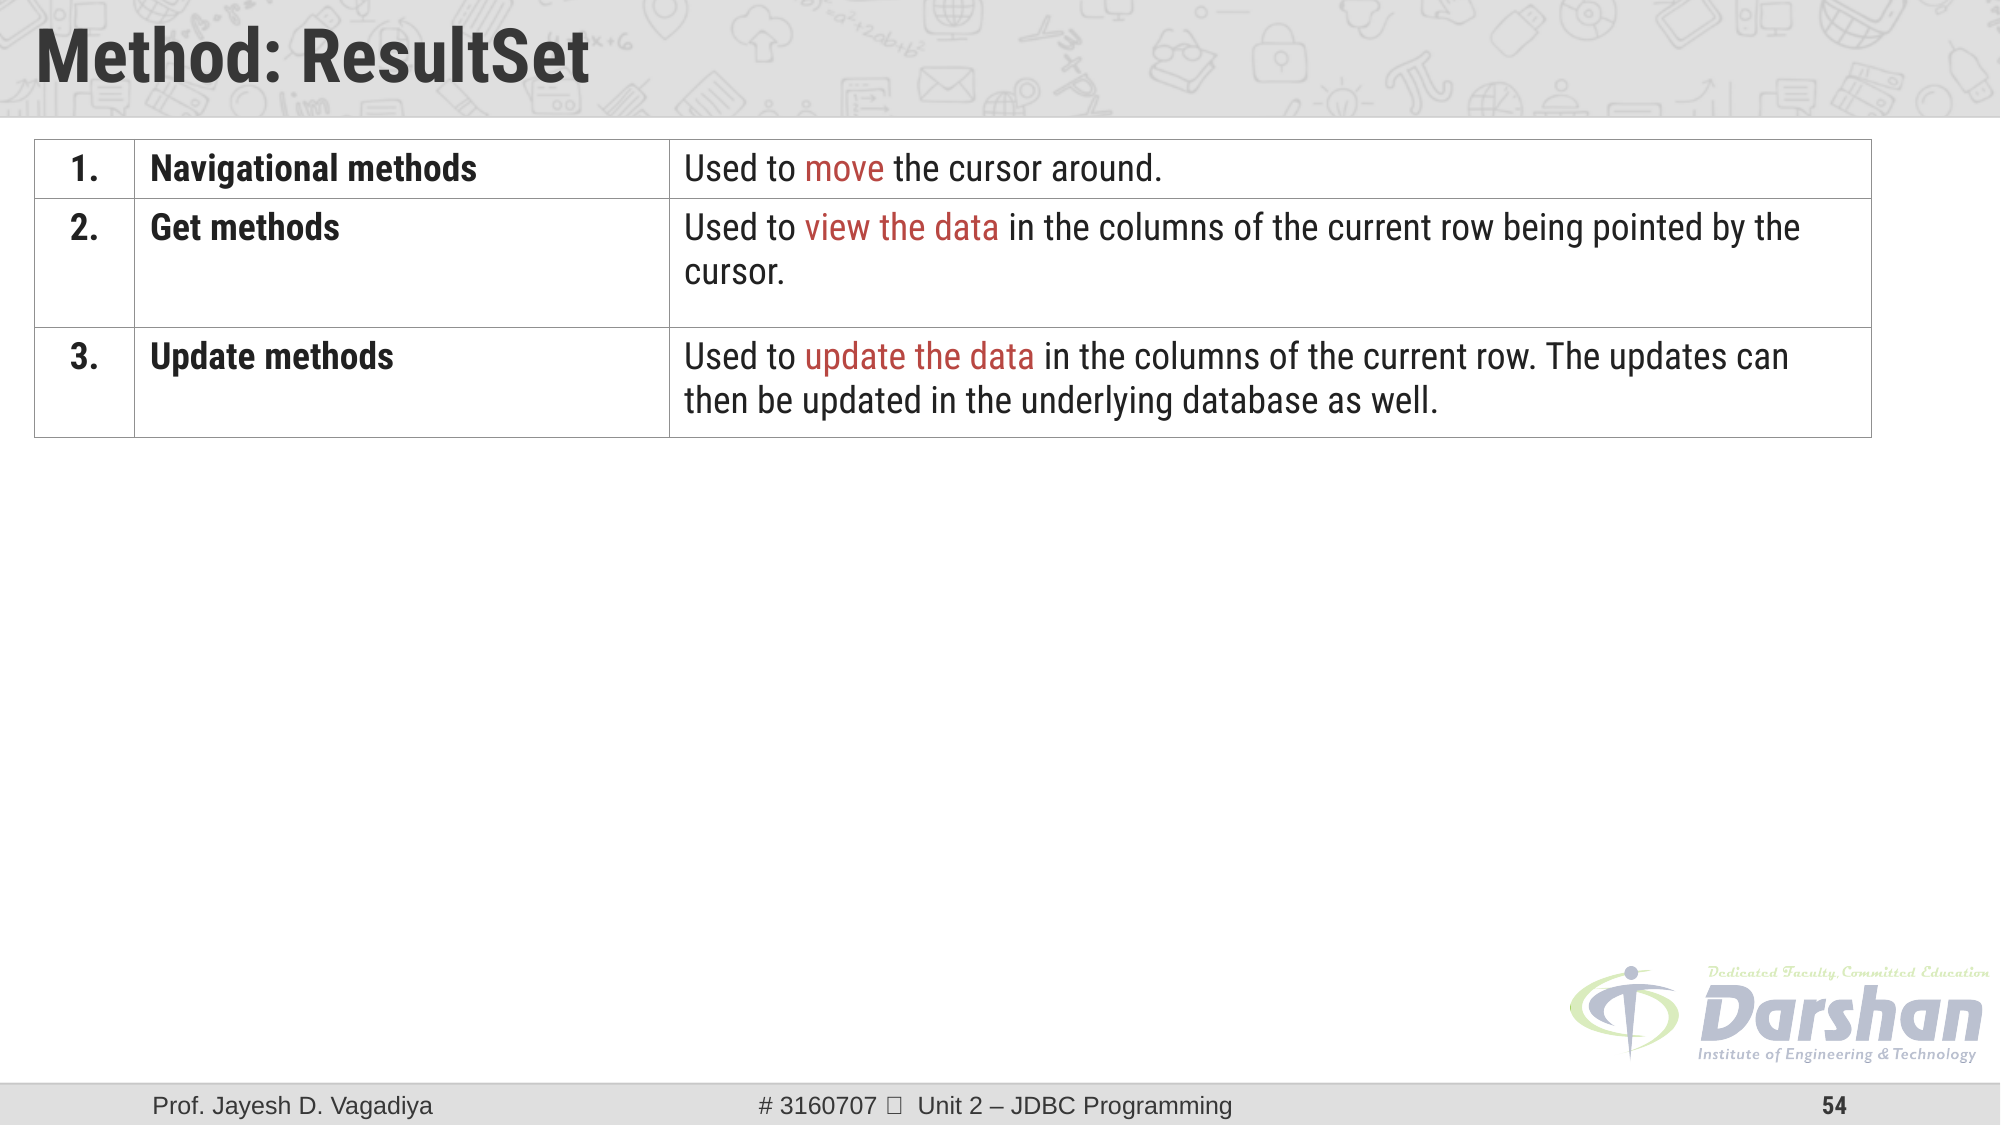

# Method: ResultSet
| 1. | Navigational methods | Used to move the cursor around. |
| --- | --- | --- |
| 2. | Get methods | Used to view the data in the columns of the current row being pointed by the cursor. |
| --- | --- | --- |
| 3. | Update methods | Used to update the data in the columns of the current row. The updates can then be updated in the underlying database as well. |
| --- | --- | --- |